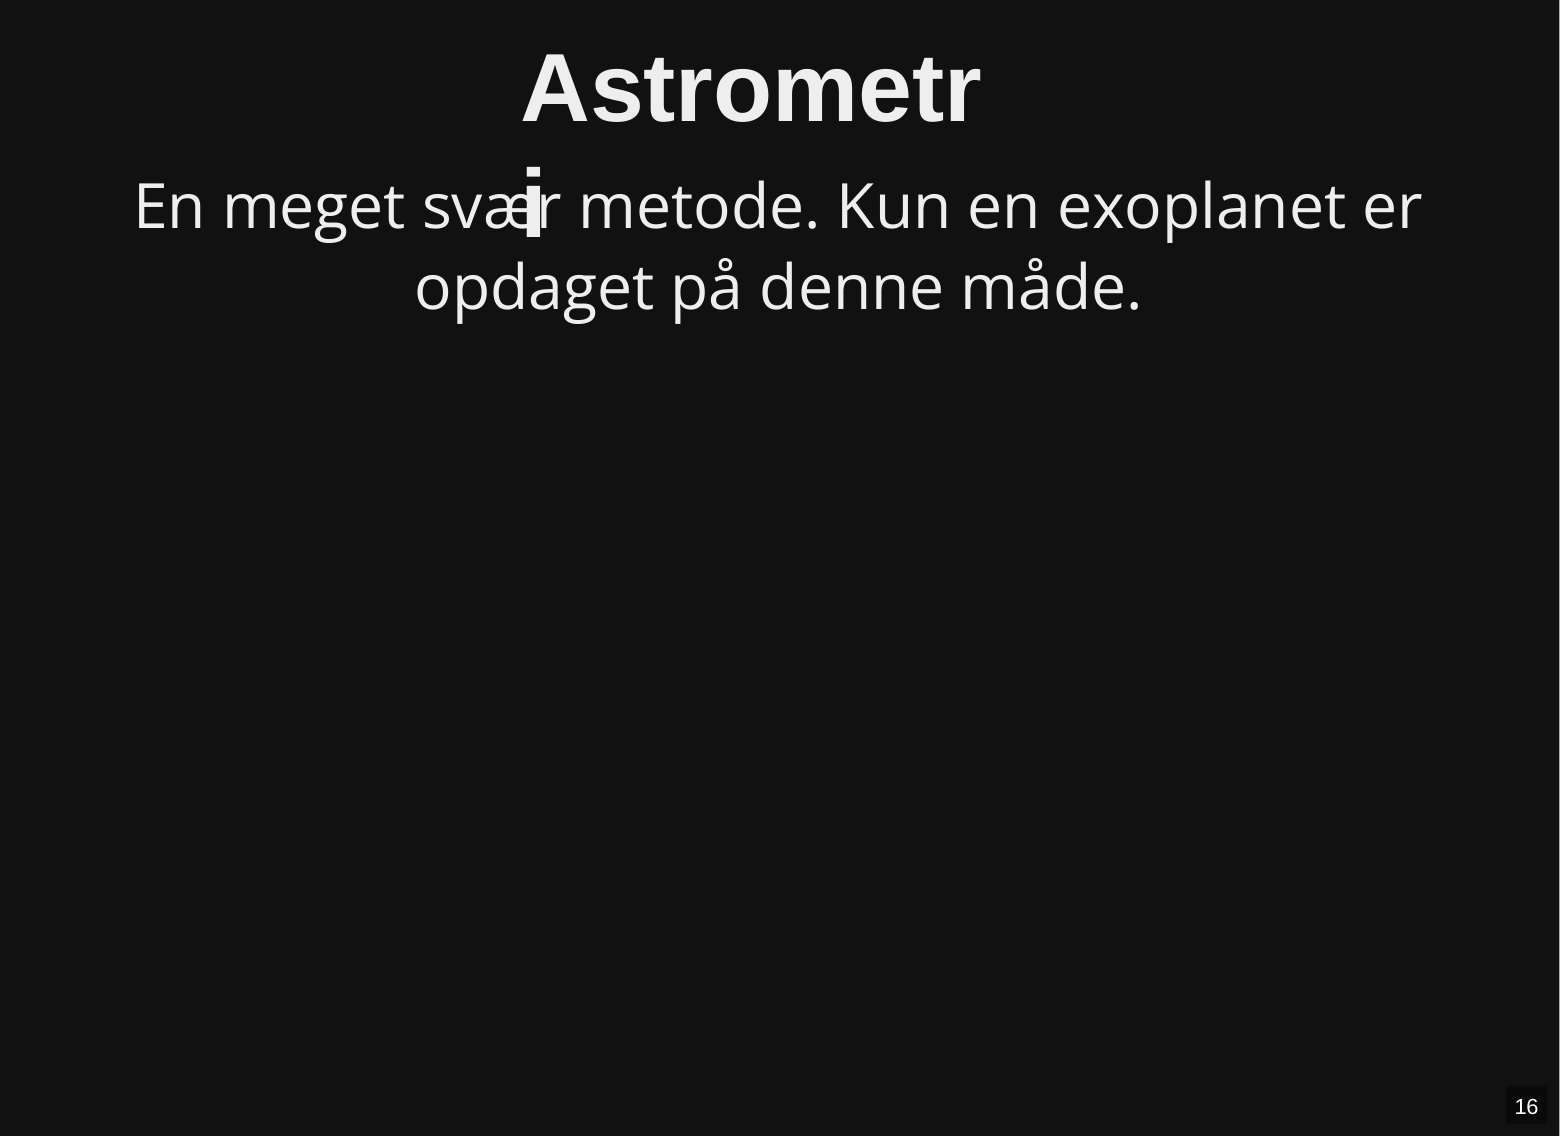

Astrometri
En meget svær metode. Kun en exoplanet er
opdaget på denne måde.

16